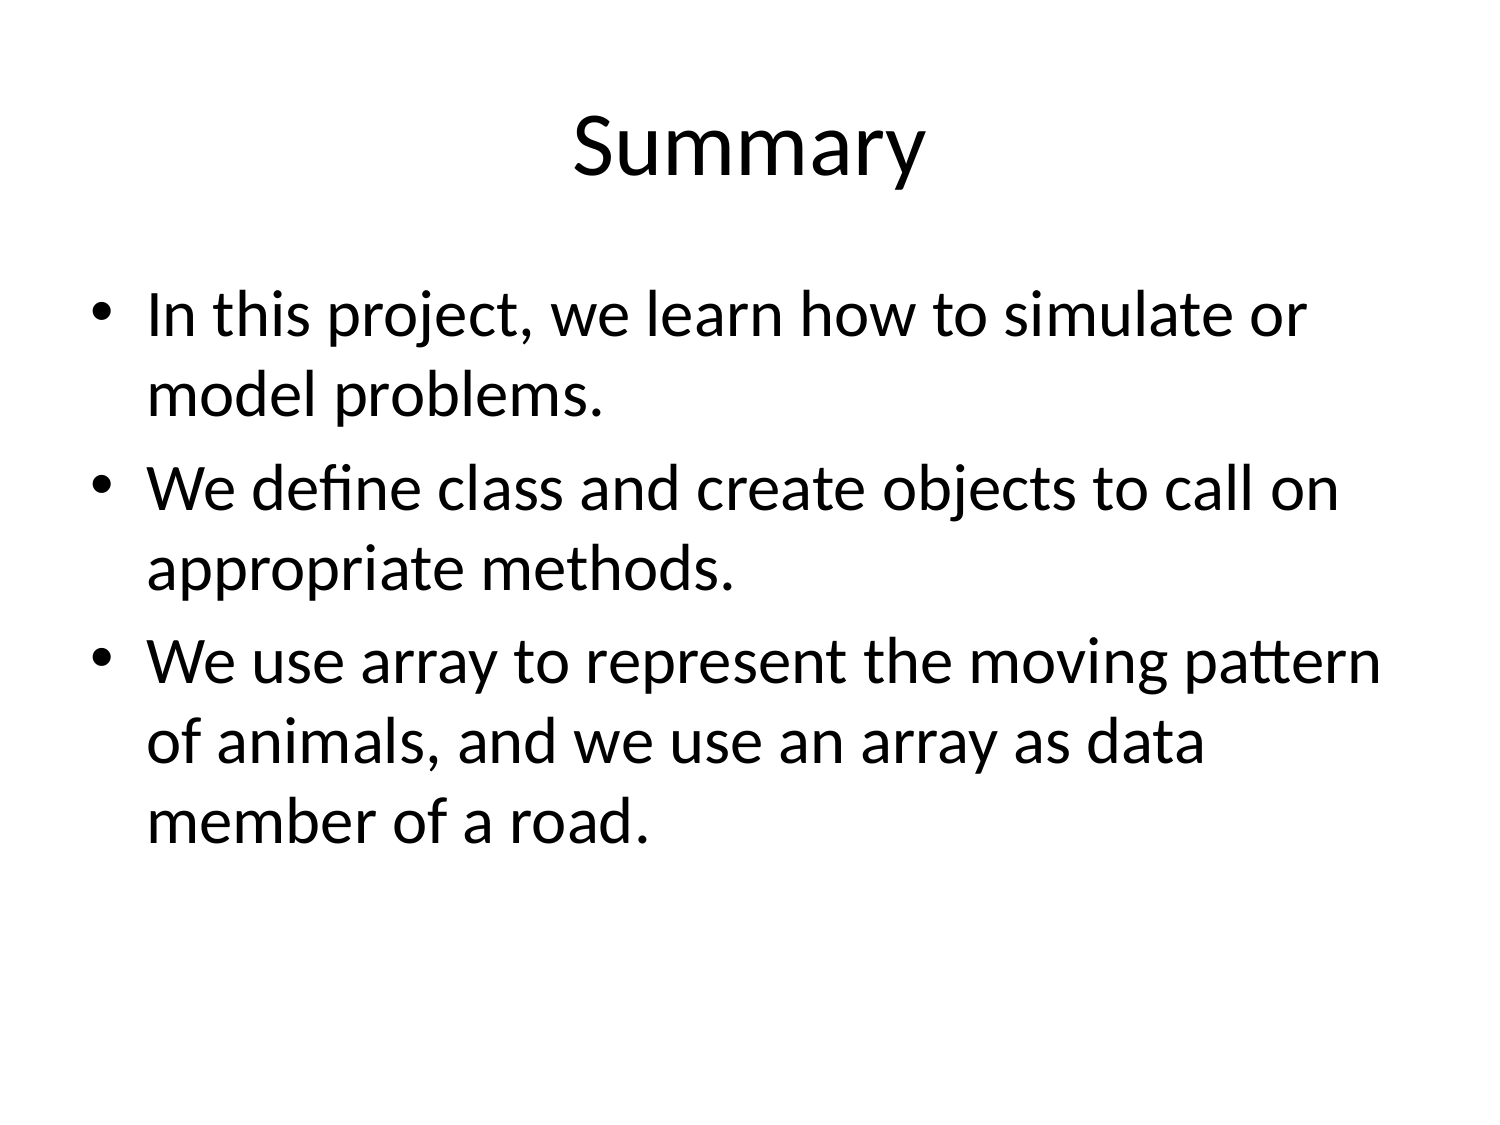

# Summary
In this project, we learn how to simulate or model problems.
We define class and create objects to call on appropriate methods.
We use array to represent the moving pattern of animals, and we use an array as data member of a road.